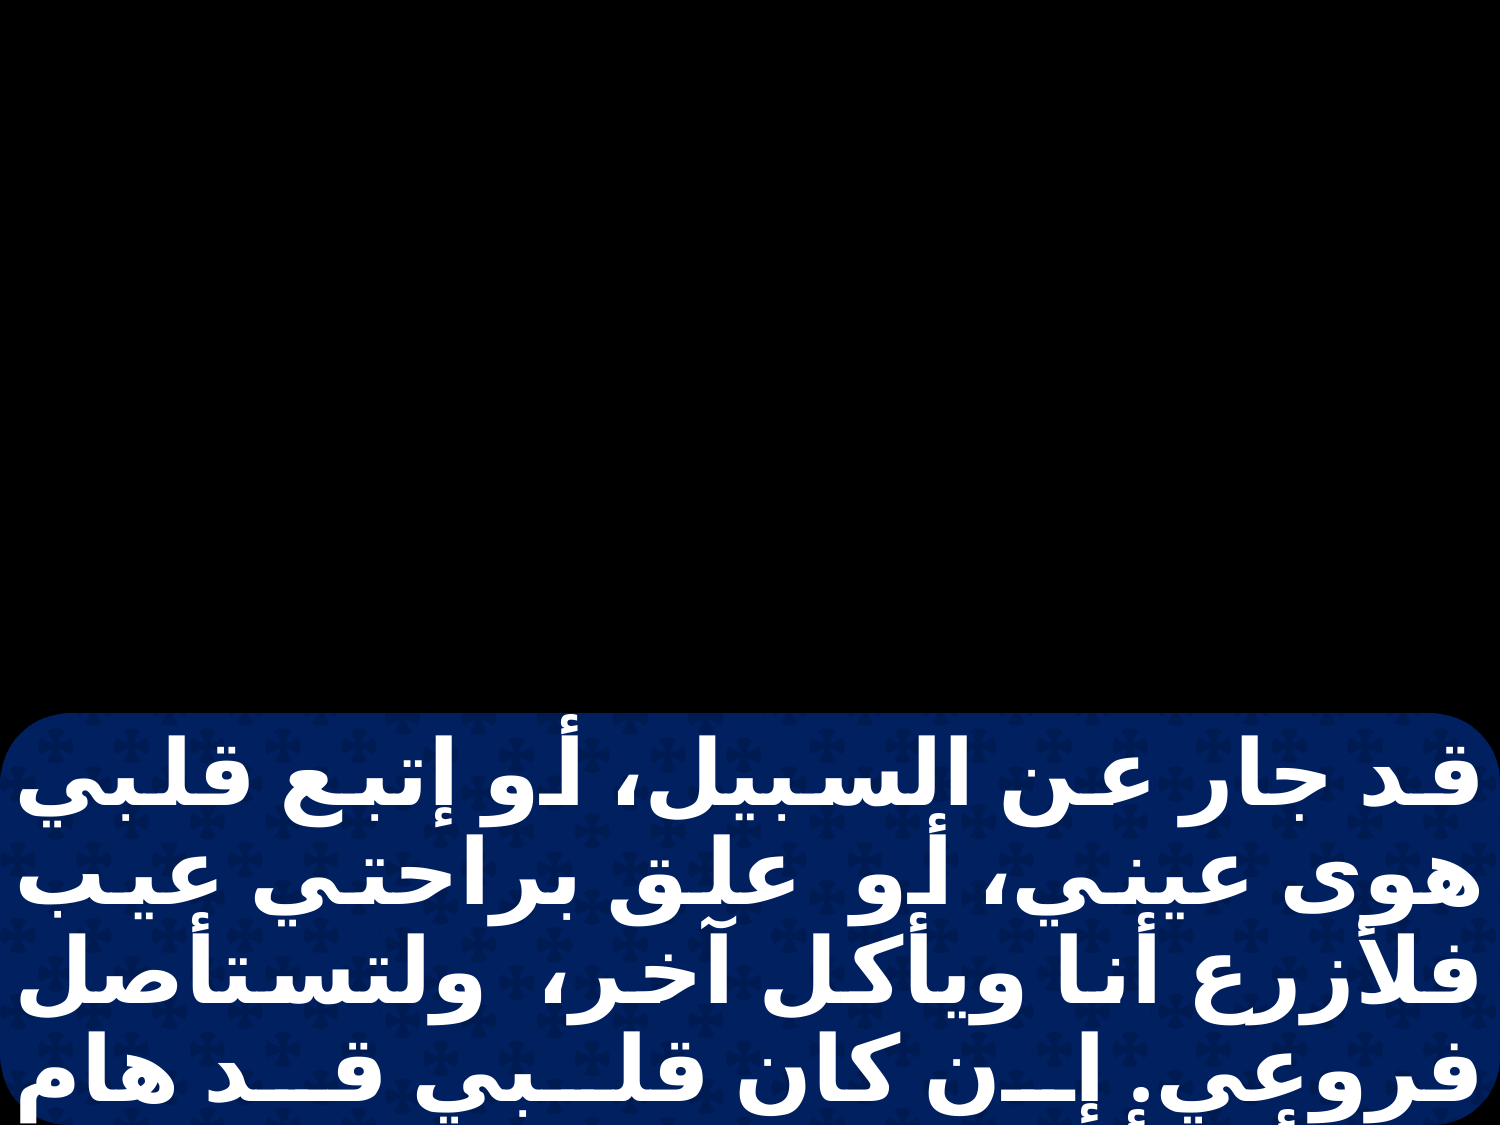

قد جار عن السبيل، أو إتبع قلبي هوى عيني، أو  علق براحتي عيب فلأزرع أنا ويأكل آخر،  ولتستأصل فروعي. إن كان قلبي قد هام بامرأة، أو  كمنت على باب قريبي. فلتطحن امرأتي لآخر،